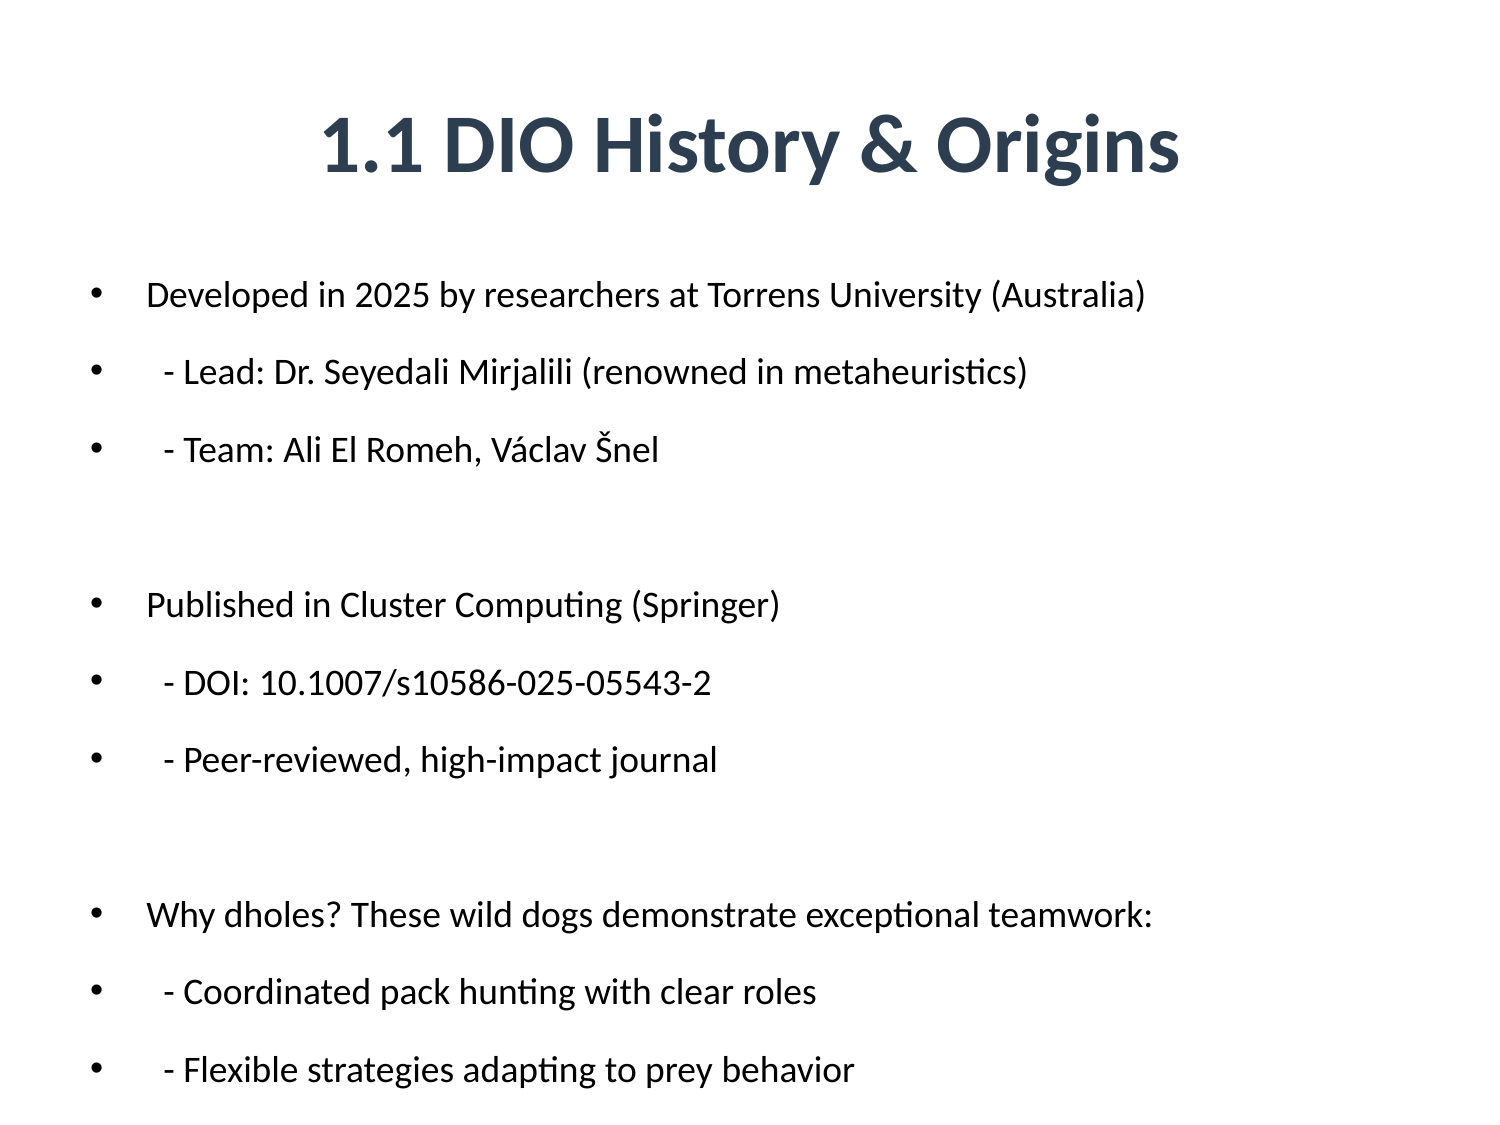

# 1.1 DIO History & Origins
Developed in 2025 by researchers at Torrens University (Australia)
  - Lead: Dr. Seyedali Mirjalili (renowned in metaheuristics)
  - Team: Ali El Romeh, Václav Šnel

Published in Cluster Computing (Springer)
  - DOI: 10.1007/s10586-025-05543-2
  - Peer-reviewed, high-impact journal

Why dholes? These wild dogs demonstrate exceptional teamwork:
  - Coordinated pack hunting with clear roles
  - Flexible strategies adapting to prey behavior
  - Balance between individual initiative and group cohesion

Available: GitHub & MATLAB File Exchange